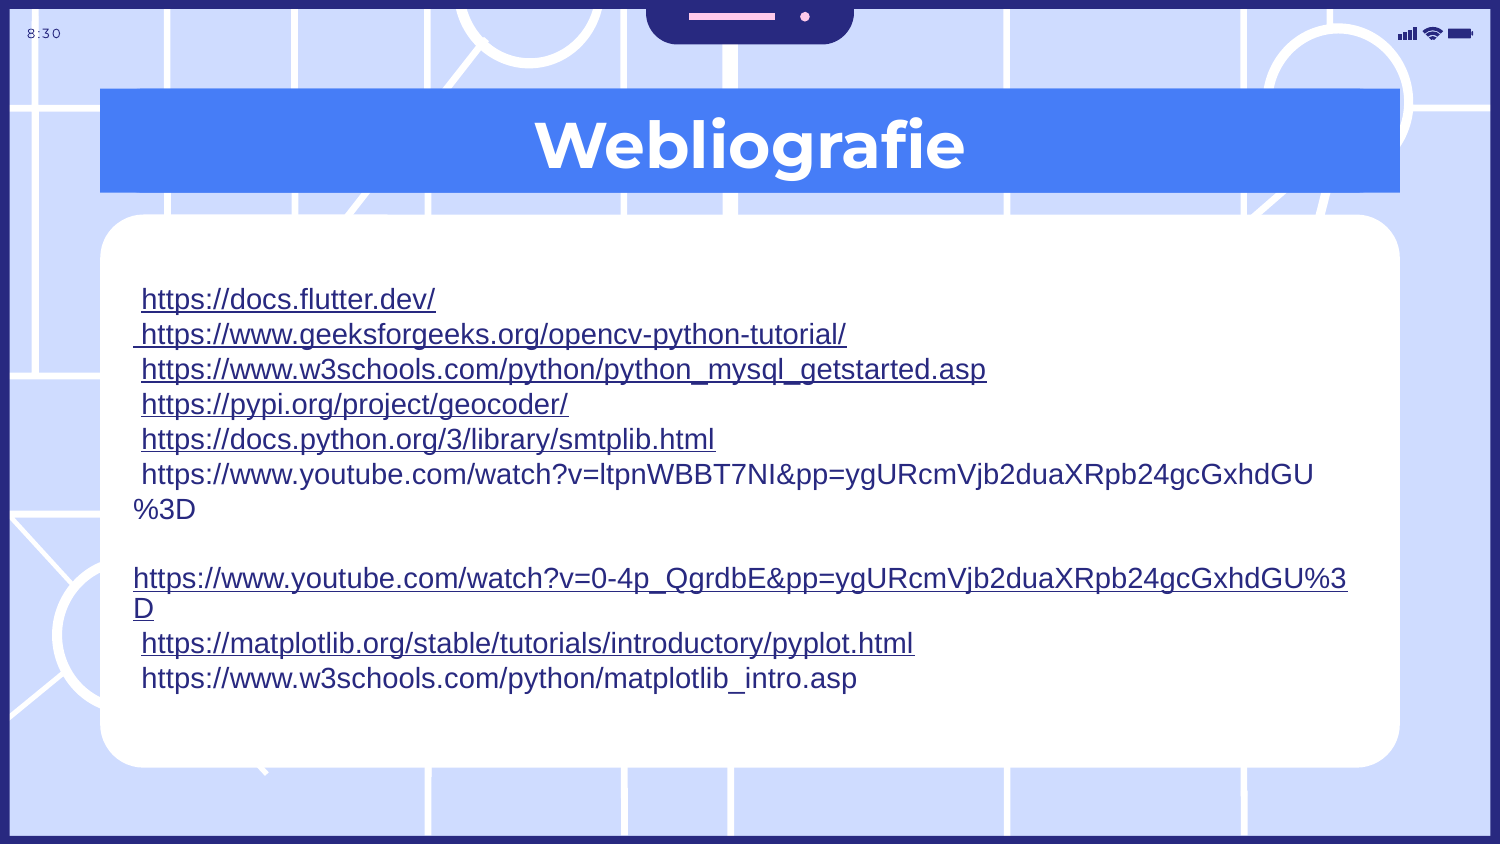

# Webliografie

 https://docs.flutter.dev/
 https://www.geeksforgeeks.org/opencv-python-tutorial/
 https://www.w3schools.com/python/python_mysql_getstarted.asp
 https://pypi.org/project/geocoder/
 https://docs.python.org/3/library/smtplib.html
 https://www.youtube.com/watch?v=ltpnWBBT7NI&pp=ygURcmVjb2duaXRpb24gcGxhdGU%3D
 https://www.youtube.com/watch?v=0-4p_QgrdbE&pp=ygURcmVjb2duaXRpb24gcGxhdGU%3D
 https://matplotlib.org/stable/tutorials/introductory/pyplot.html
 https://www.w3schools.com/python/matplotlib_intro.asp